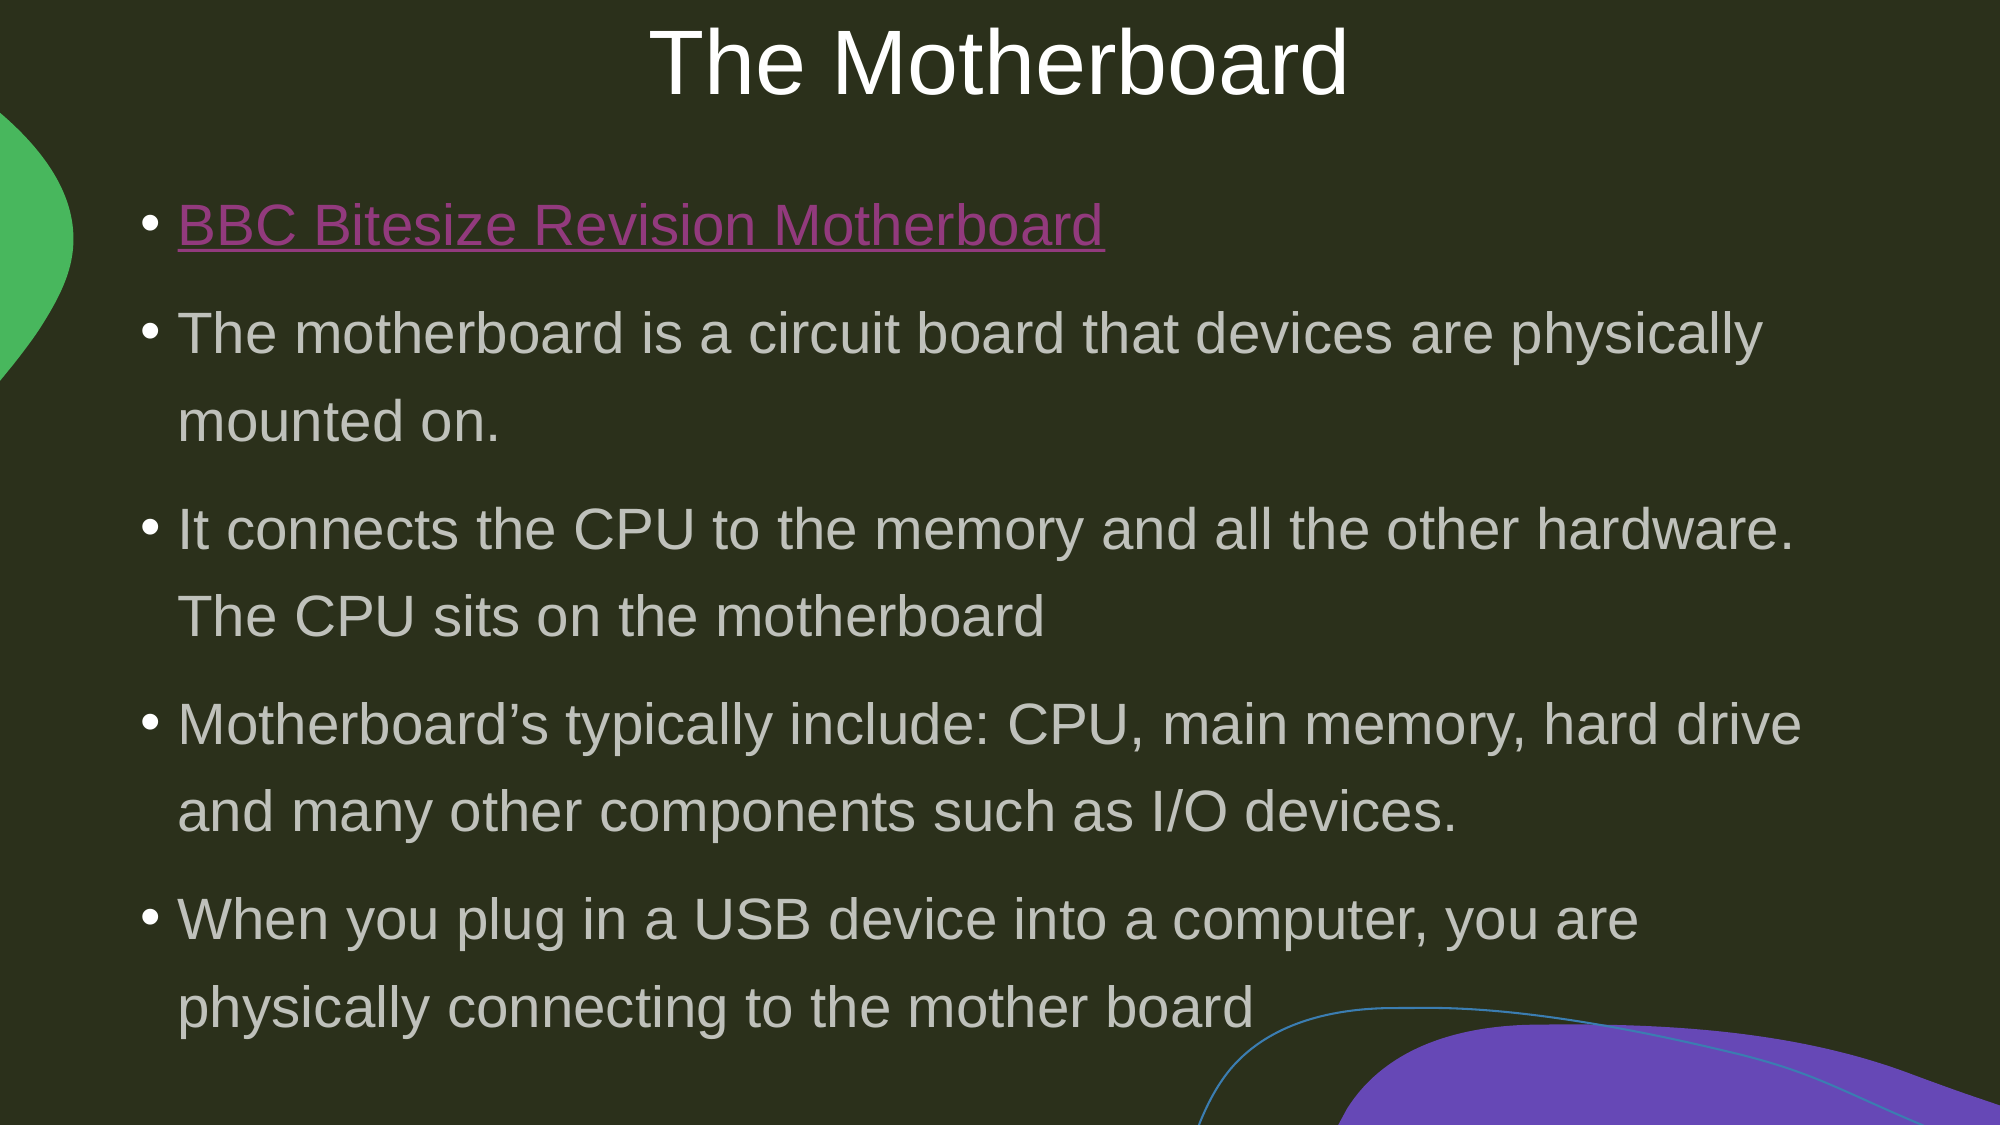

# The Motherboard
BBC Bitesize Revision Motherboard
The motherboard is a circuit board that devices are physically mounted on.
It connects the CPU to the memory and all the other hardware. The CPU sits on the motherboard
Motherboard’s typically include: CPU, main memory, hard drive and many other components such as I/O devices.
When you plug in a USB device into a computer, you are physically connecting to the mother board